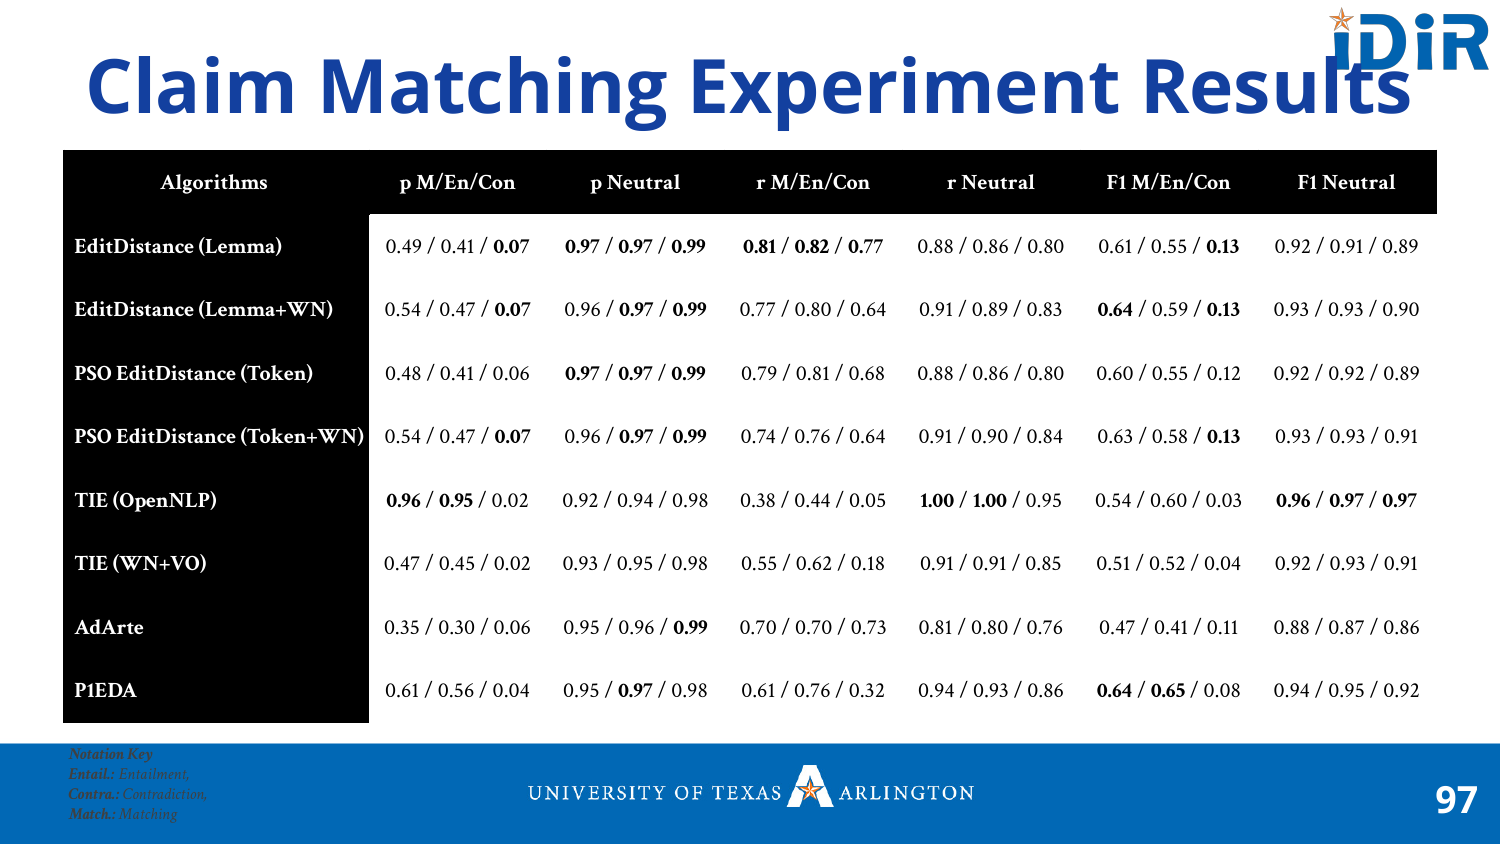

# Claim Matching Experiment Results
| Algorithms | p M/En/Con | p Neutral | r M/En/Con | r Neutral | F1 M/En/Con | F1 Neutral |
| --- | --- | --- | --- | --- | --- | --- |
| EditDistance (Lemma) | 0.49 / 0.41 / 0.07 | 0.97 / 0.97 / 0.99 | 0.81 / 0.82 / 0.77 | 0.88 / 0.86 / 0.80 | 0.61 / 0.55 / 0.13 | 0.92 / 0.91 / 0.89 |
| EditDistance (Lemma+WN) | 0.54 / 0.47 / 0.07 | 0.96 / 0.97 / 0.99 | 0.77 / 0.80 / 0.64 | 0.91 / 0.89 / 0.83 | 0.64 / 0.59 / 0.13 | 0.93 / 0.93 / 0.90 |
| PSO EditDistance (Token) | 0.48 / 0.41 / 0.06 | 0.97 / 0.97 / 0.99 | 0.79 / 0.81 / 0.68 | 0.88 / 0.86 / 0.80 | 0.60 / 0.55 / 0.12 | 0.92 / 0.92 / 0.89 |
| PSO EditDistance (Token+WN) | 0.54 / 0.47 / 0.07 | 0.96 / 0.97 / 0.99 | 0.74 / 0.76 / 0.64 | 0.91 / 0.90 / 0.84 | 0.63 / 0.58 / 0.13 | 0.93 / 0.93 / 0.91 |
| TIE (OpenNLP) | 0.96 / 0.95 / 0.02 | 0.92 / 0.94 / 0.98 | 0.38 / 0.44 / 0.05 | 1.00 / 1.00 / 0.95 | 0.54 / 0.60 / 0.03 | 0.96 / 0.97 / 0.97 |
| TIE (WN+VO) | 0.47 / 0.45 / 0.02 | 0.93 / 0.95 / 0.98 | 0.55 / 0.62 / 0.18 | 0.91 / 0.91 / 0.85 | 0.51 / 0.52 / 0.04 | 0.92 / 0.93 / 0.91 |
| AdArte | 0.35 / 0.30 / 0.06 | 0.95 / 0.96 / 0.99 | 0.70 / 0.70 / 0.73 | 0.81 / 0.80 / 0.76 | 0.47 / 0.41 / 0.11 | 0.88 / 0.87 / 0.86 |
| P1EDA | 0.61 / 0.56 / 0.04 | 0.95 / 0.97 / 0.98 | 0.61 / 0.76 / 0.32 | 0.94 / 0.93 / 0.86 | 0.64 / 0.65 / 0.08 | 0.94 / 0.95 / 0.92 |
Notation Key
Entail.: Entailment,
Contra.: Contradiction,
Match.: Matching
97